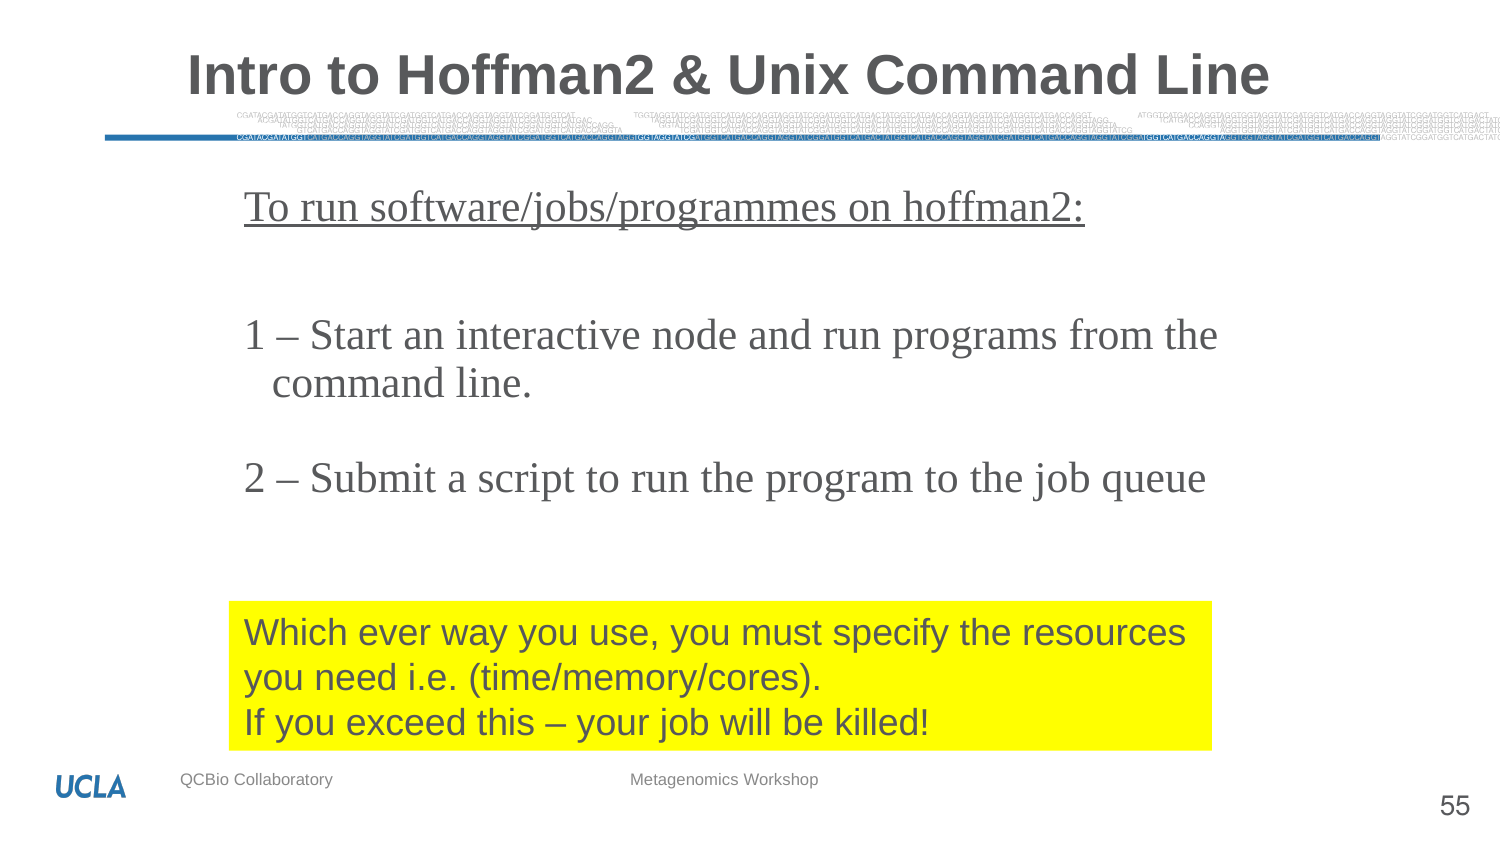

# Intro to Hoffman2 & Unix Command Line
CGATACGATATGGTCATGACCAGGTAGGTATCGATGGTCATGACCAGGTAGGTATCGGATGGTCATGACCAGGTAGGTGGTAGGTATCGATGGTCATGACCAGGTAGGTATCGGATGGTCATGACTATGGTCATGACCAGGTAGGTATCGATGGTCATGACCAGGTAGGTATCGGATGGTCATGACCAGGTAGGTGGTAGGTATCGATGGTCATGACCAGGTAGGTATCGGATGGTCATGACTATGGTCATGAC
CGATACGATATGGTCATGACCAGGTAGGTATCGATGGTCATGACCAGGTAGGTATCGGATGGTCATGACCAGGTAGGTGGTAGGTATCGATGGTCATGACCAGGTAGGTATCGGATGGTCATGACTATGGTCATGACCAGGTAGGTATCGATGGTCATGACCAGGTAGGTATCGGATGGTCATGACCAGGTAGGTGGTAGGTATCGATGGTCATGACCAGGTAGGTATCGGATGGTCATGACTATGGTCATGAC
CGATACGATATGGTCATGACCAGGTAGGTATCGATGGTCATGACCAGGTAGGTATCGGATGGTCATGACCAGGTAGGTGGTAGGTATCGATGGTCATGACCAGGTAGGTATCGGATGGTCATGACTATGGTCATGACCAGGTAGGTATCGATGGTCATGACCAGGTAGGTATCGGATGGTCATGACCAGGTAGGTGGTAGGTATCGATGGTCATGACCAGGTAGGTATCGGATGGTCATGACTATGGTCATGAC
CGATACGATATGGTCATGACCAGGTAGGTATCGATGGTCATGACCAGGTAGGTATCGGATGGTCATGACCAGGTAGGTGGTAGGTATCGATGGTCATGACCAGGTAGGTATCGGATGGTCATGACTATGGTCATGACCAGGTAGGTATCGATGGTCATGACCAGGTAGGTATCGGATGGTCATGACCAGGTAGGTGGTAGGTATCGATGGTCATGACCAGGTAGGTATCGGATGGTCATGACTATGGTCATGAC
CGATACGATATGGTCATGACCAGGTAGGTATCGATGGTCATGACCAGGTAGGTATCGGATGGTCATGACCAGGTAGGTGGTAGGTATCGATGGTCATGACCAGGTAGGTATCGGATGGTCATGACTATGGTCATGACCAGGTAGGTATCGATGGTCATGACCAGGTAGGTATCGGATGGTCATGACCAGGTAGGTGGTAGGTATCGATGGTCATGACCAGGTAGGTATCGGATGGTCATGACTATGGTCATGACG
To run software/jobs/programmes on hoffman2:

1 – Start an interactive node and run programs from the command line.

2 – Submit a script to run the program to the job queue

Which ever way you use, you must specify the resources
you need i.e. (time/memory/cores).
If you exceed this – your job will be killed!
55